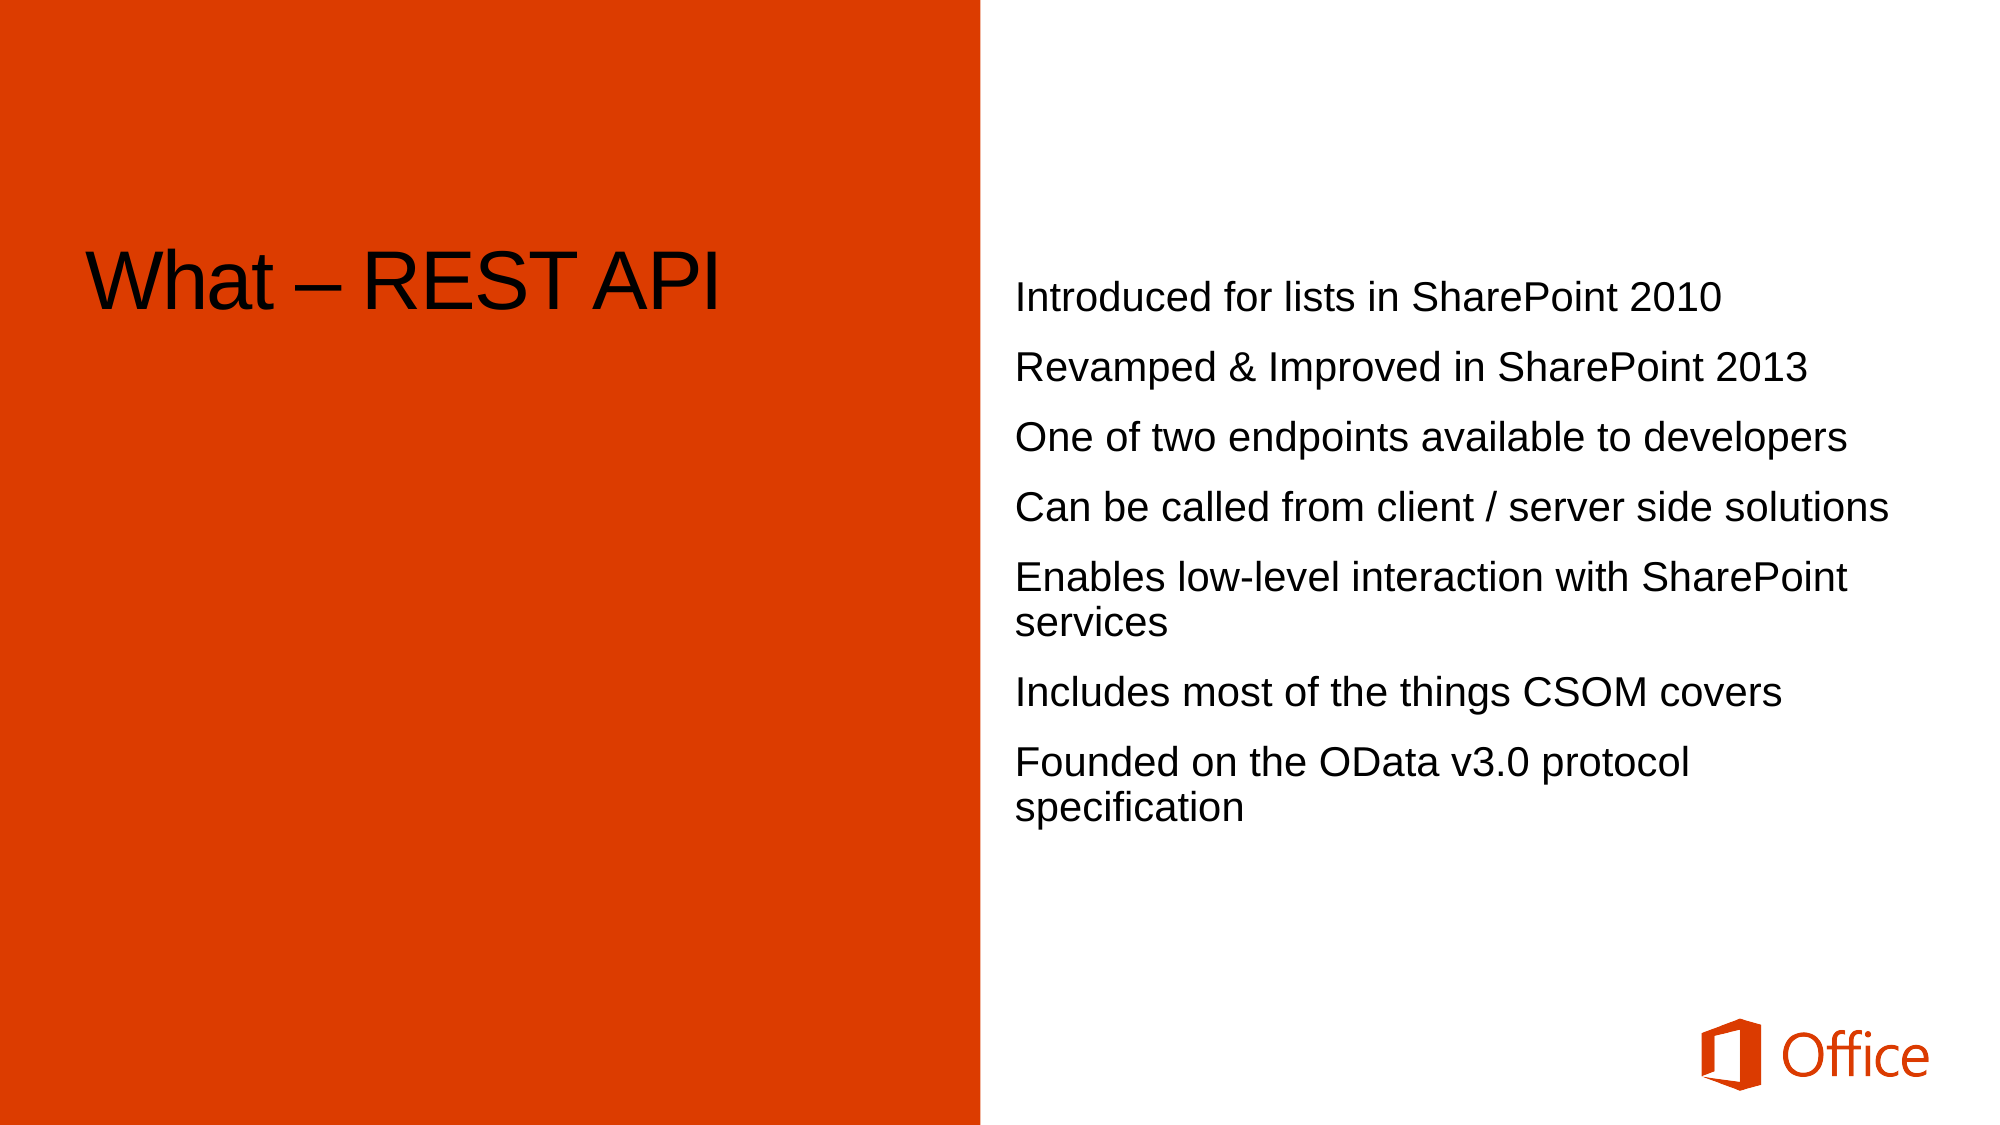

What – REST API
Introduced for lists in SharePoint 2010
Revamped & Improved in SharePoint 2013
One of two endpoints available to developers
Can be called from client / server side solutions
Enables low-level interaction with SharePoint services
Includes most of the things CSOM covers
Founded on the OData v3.0 protocol specification